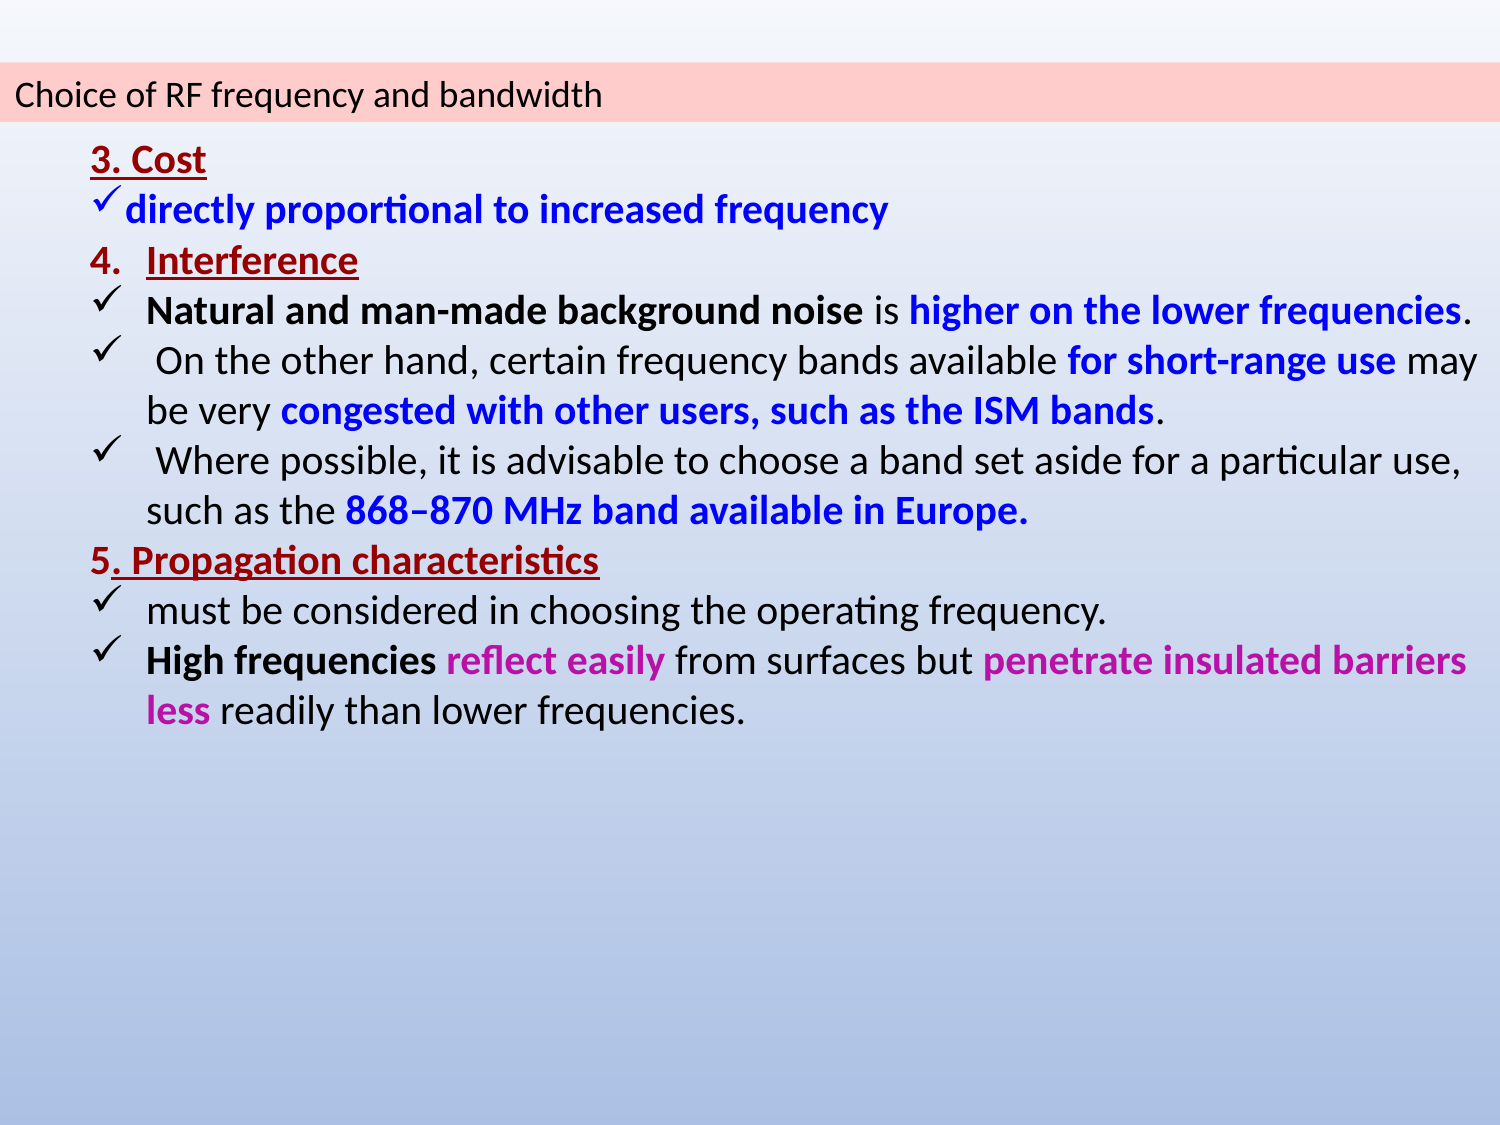

Choice of RF frequency and bandwidth
3. Cost
directly proportional to increased frequency
Interference
Natural and man-made background noise is higher on the lower frequencies.
 On the other hand, certain frequency bands available for short-range use may be very congested with other users, such as the ISM bands.
 Where possible, it is advisable to choose a band set aside for a particular use, such as the 868–870 MHz band available in Europe.
5. Propagation characteristics
must be considered in choosing the operating frequency.
High frequencies reflect easily from surfaces but penetrate insulated barriers less readily than lower frequencies.